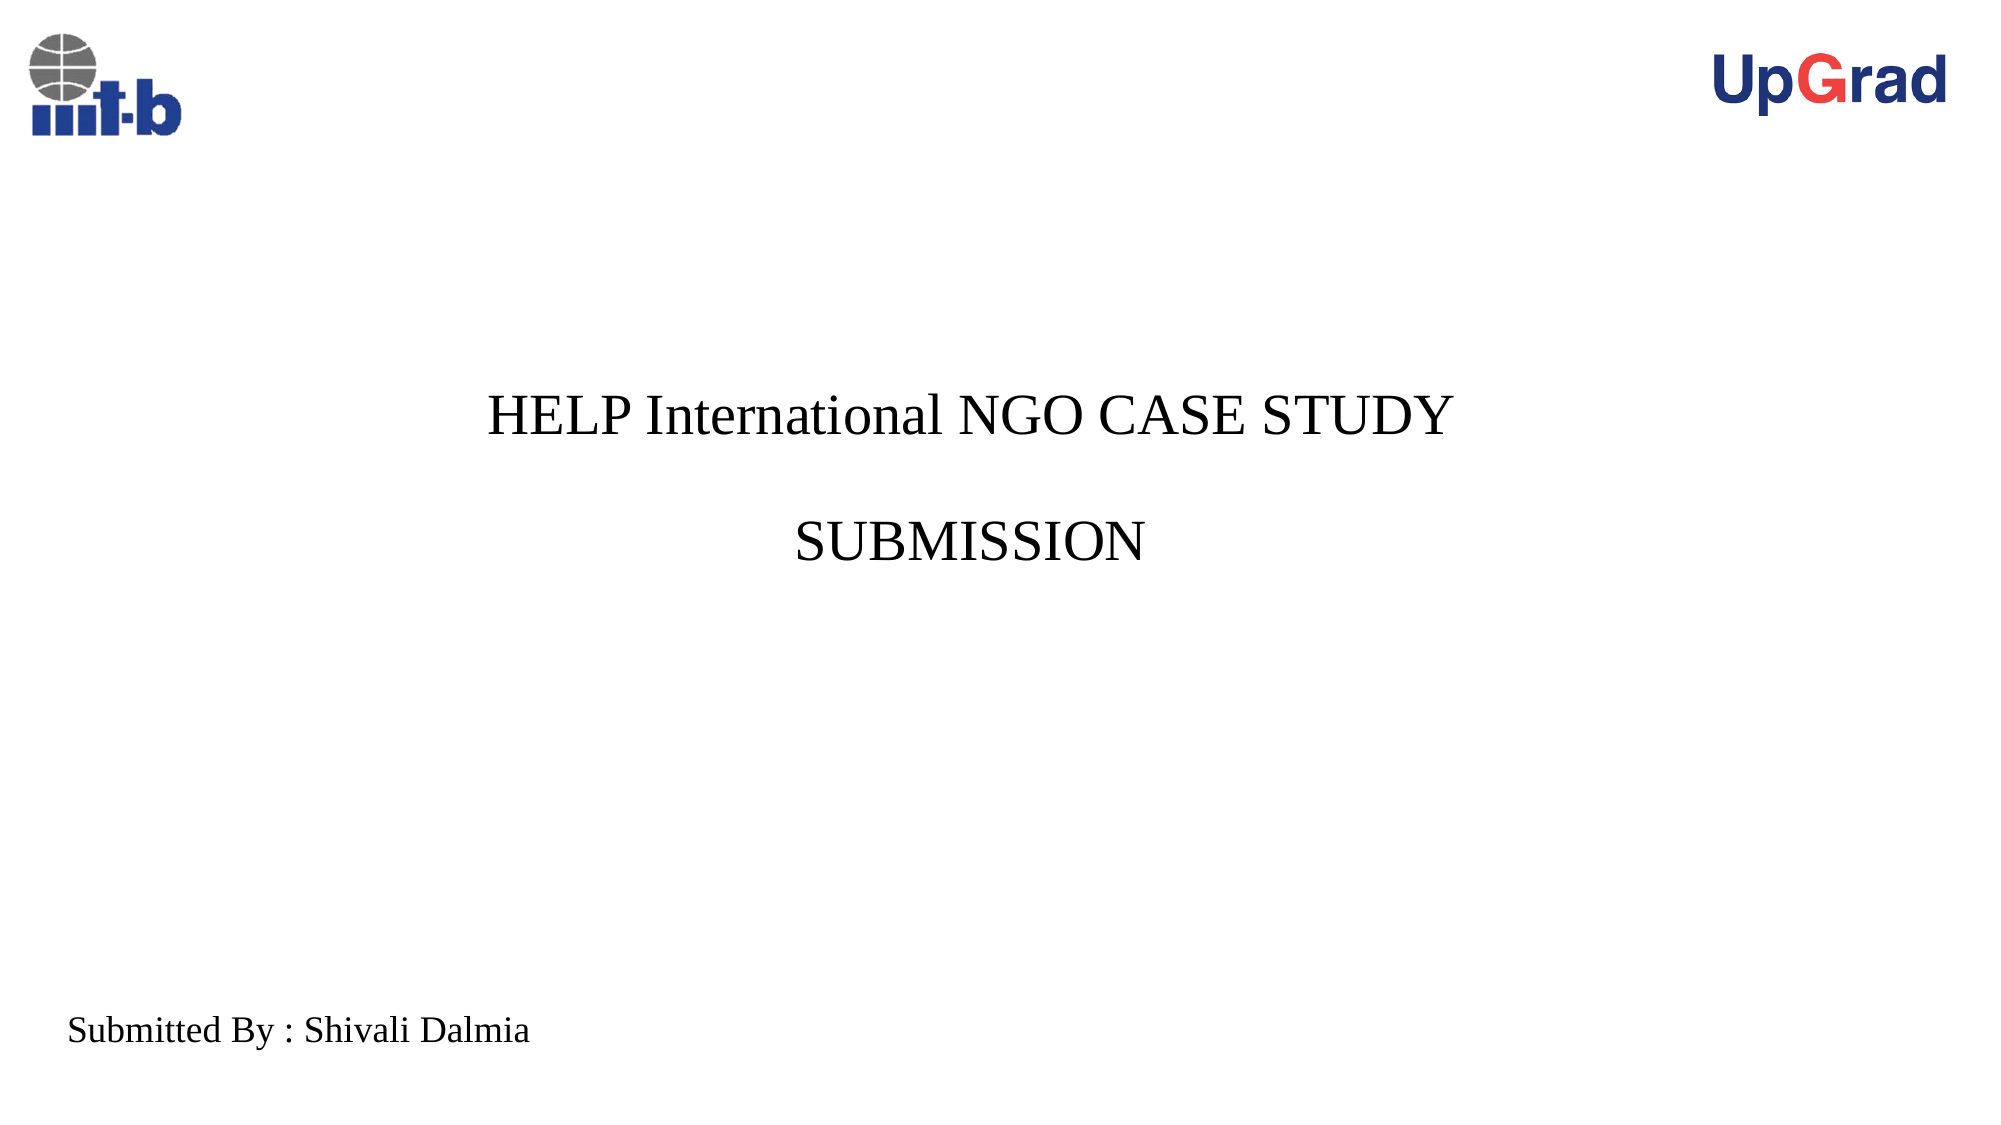

# HELP International NGO CASE STUDY SUBMISSION
Submitted By : Shivali Dalmia